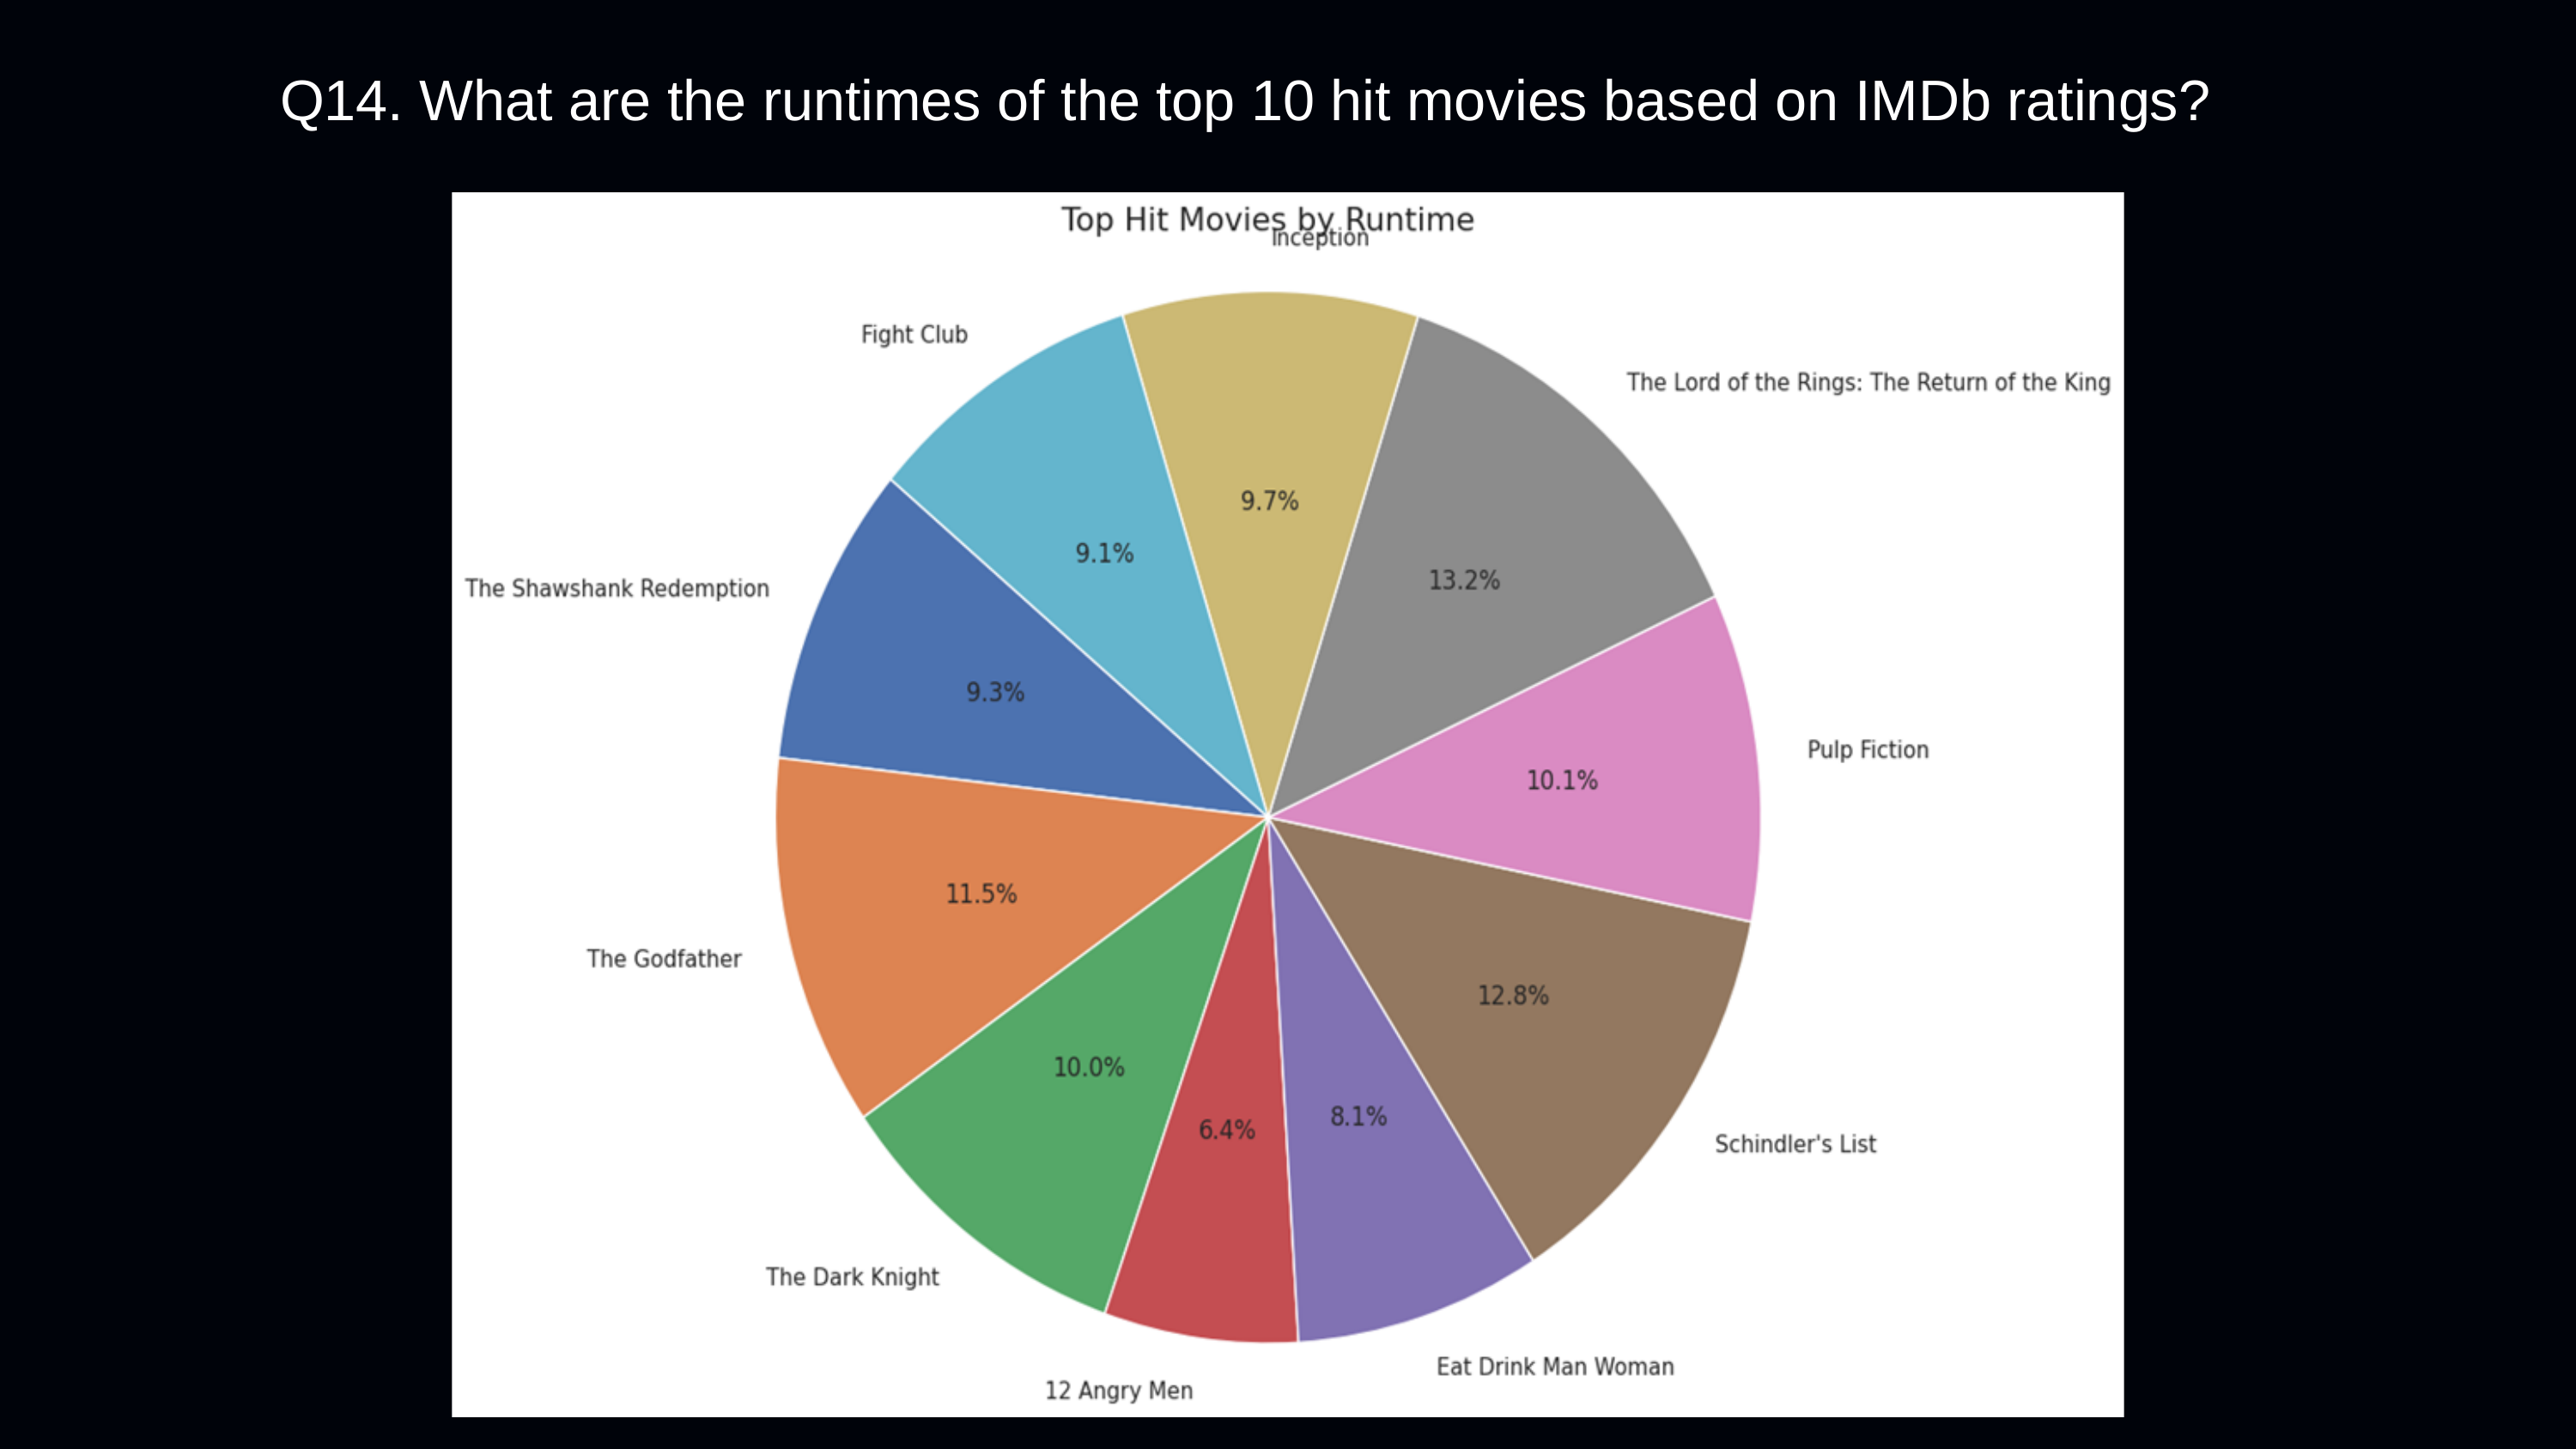

Q14. What are the runtimes of the top 10 hit movies based on IMDb ratings?